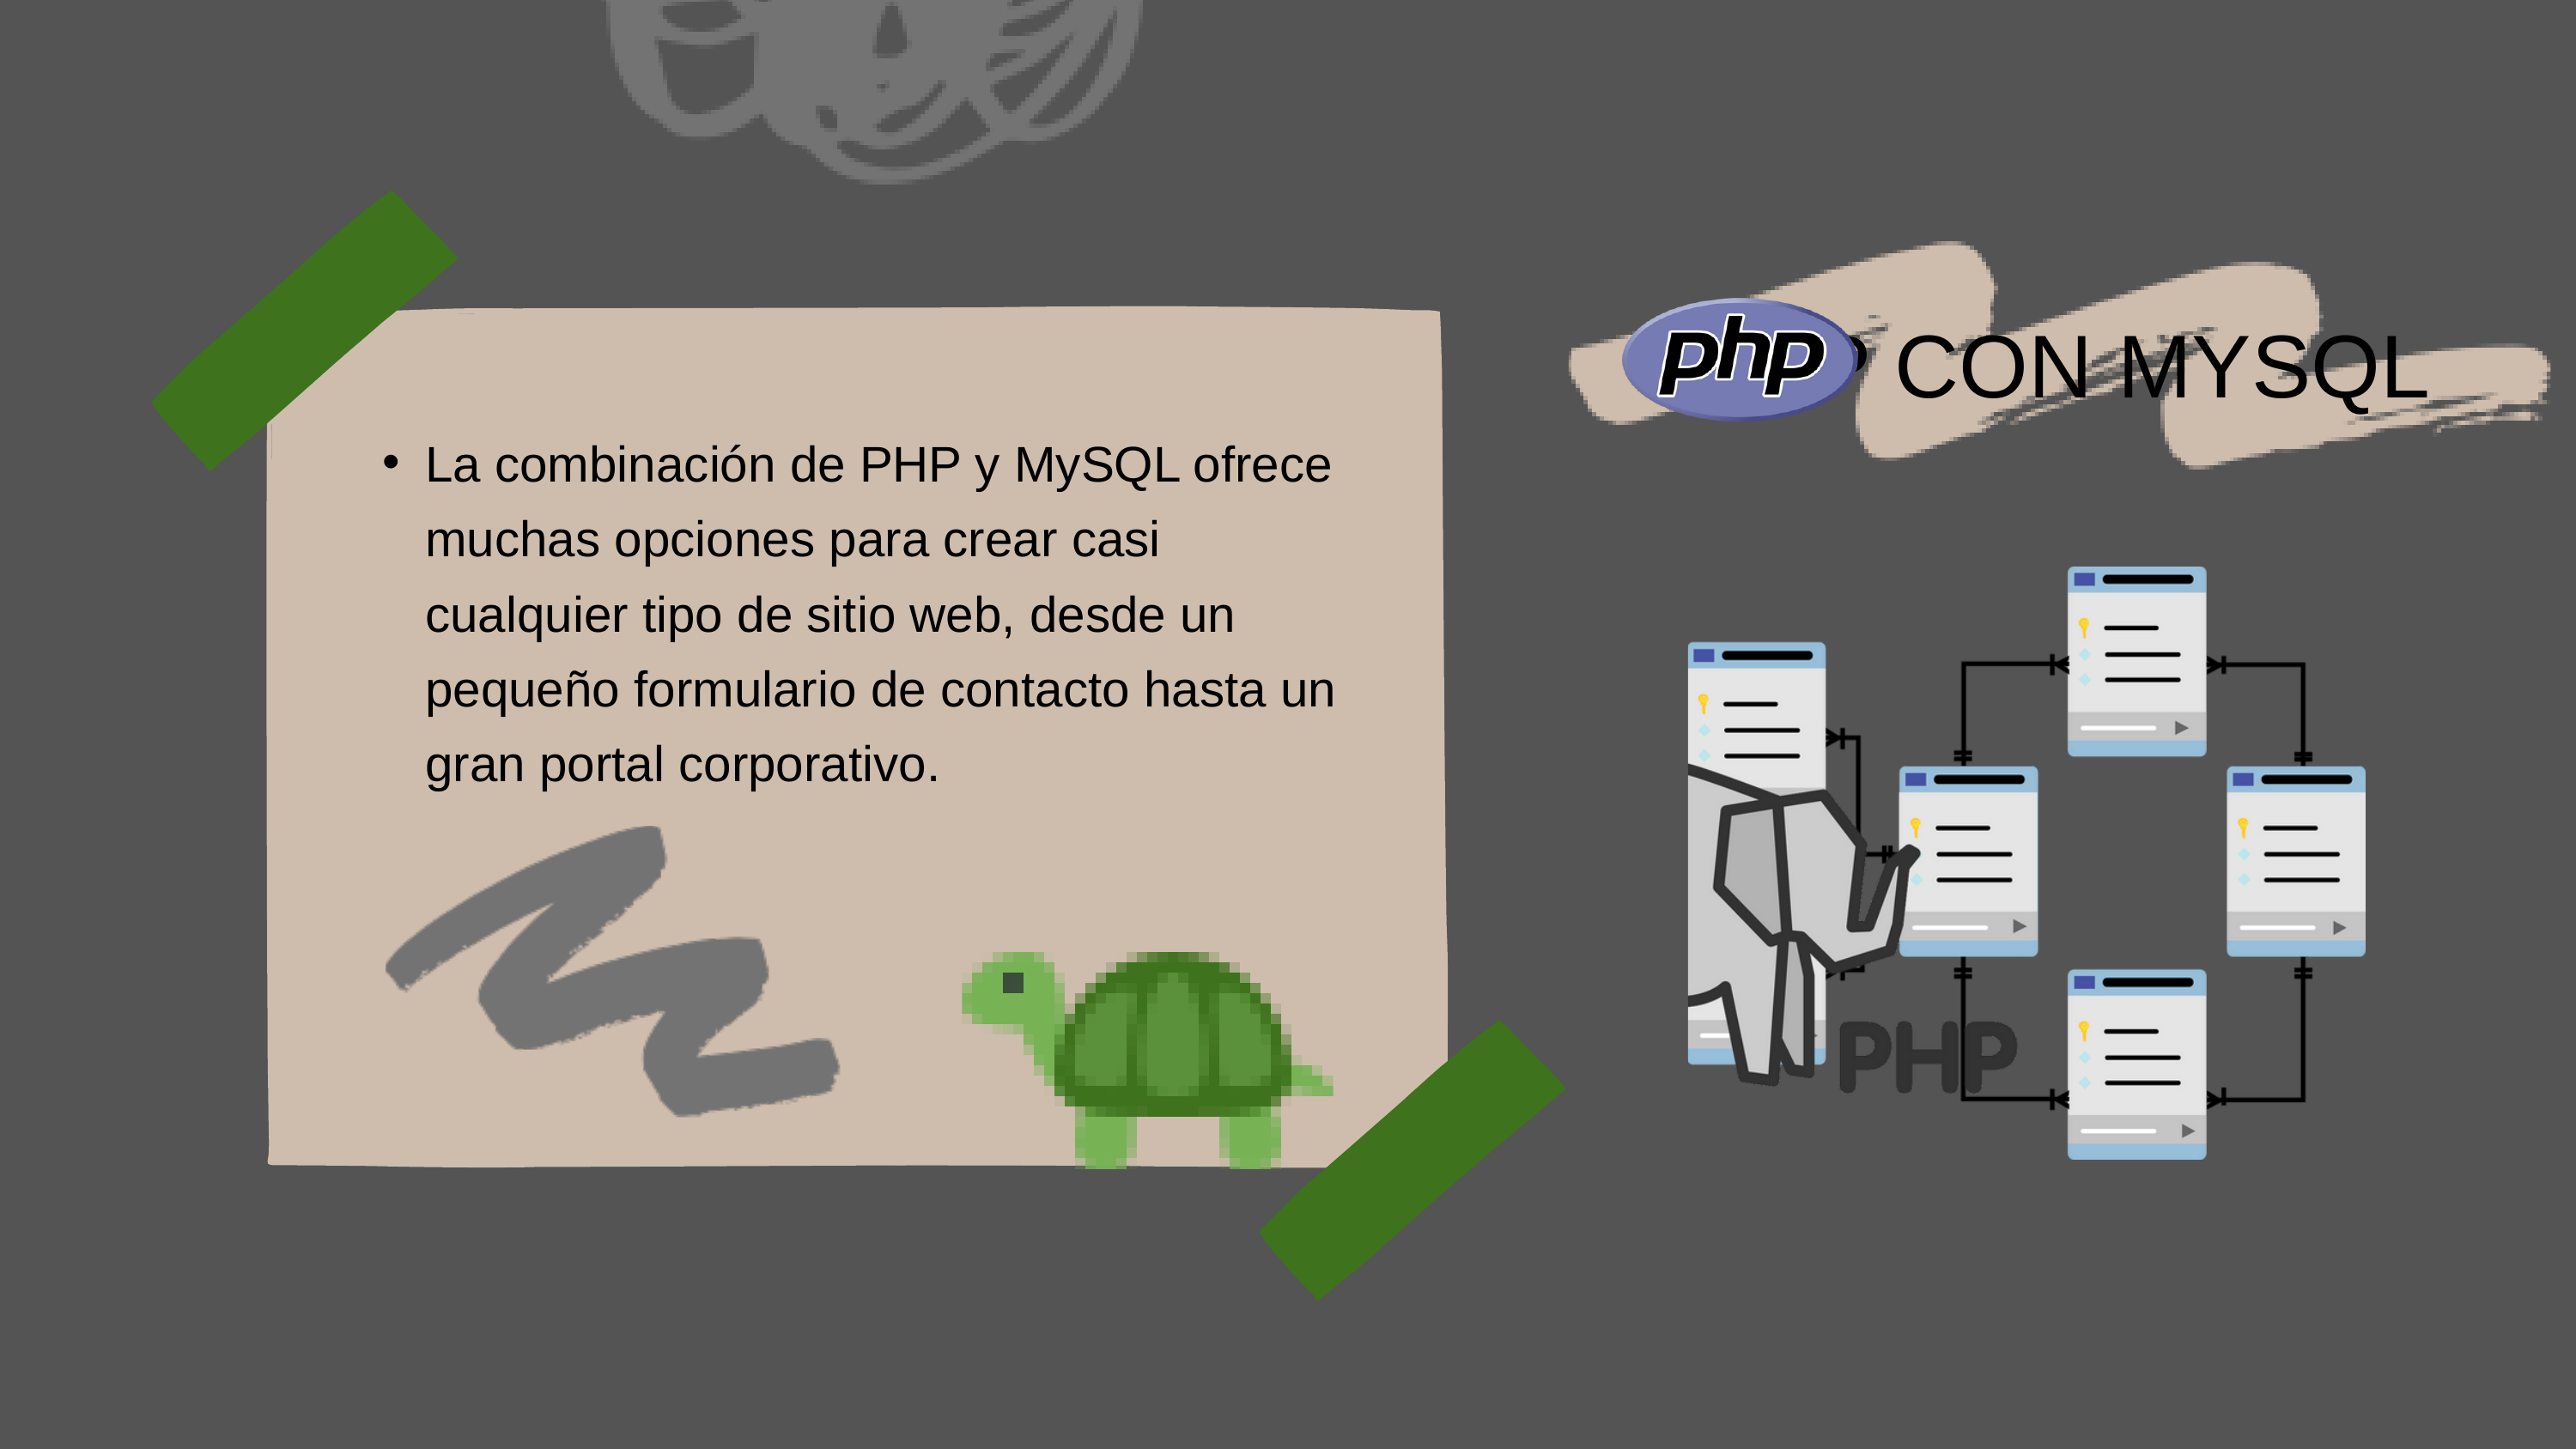

PHP CON MYSQL

La combinación de PHP y MySQL ofrece muchas opciones para crear casi cualquier tipo de sitio web, desde un pequeño formulario de contacto hasta un gran portal corporativo.